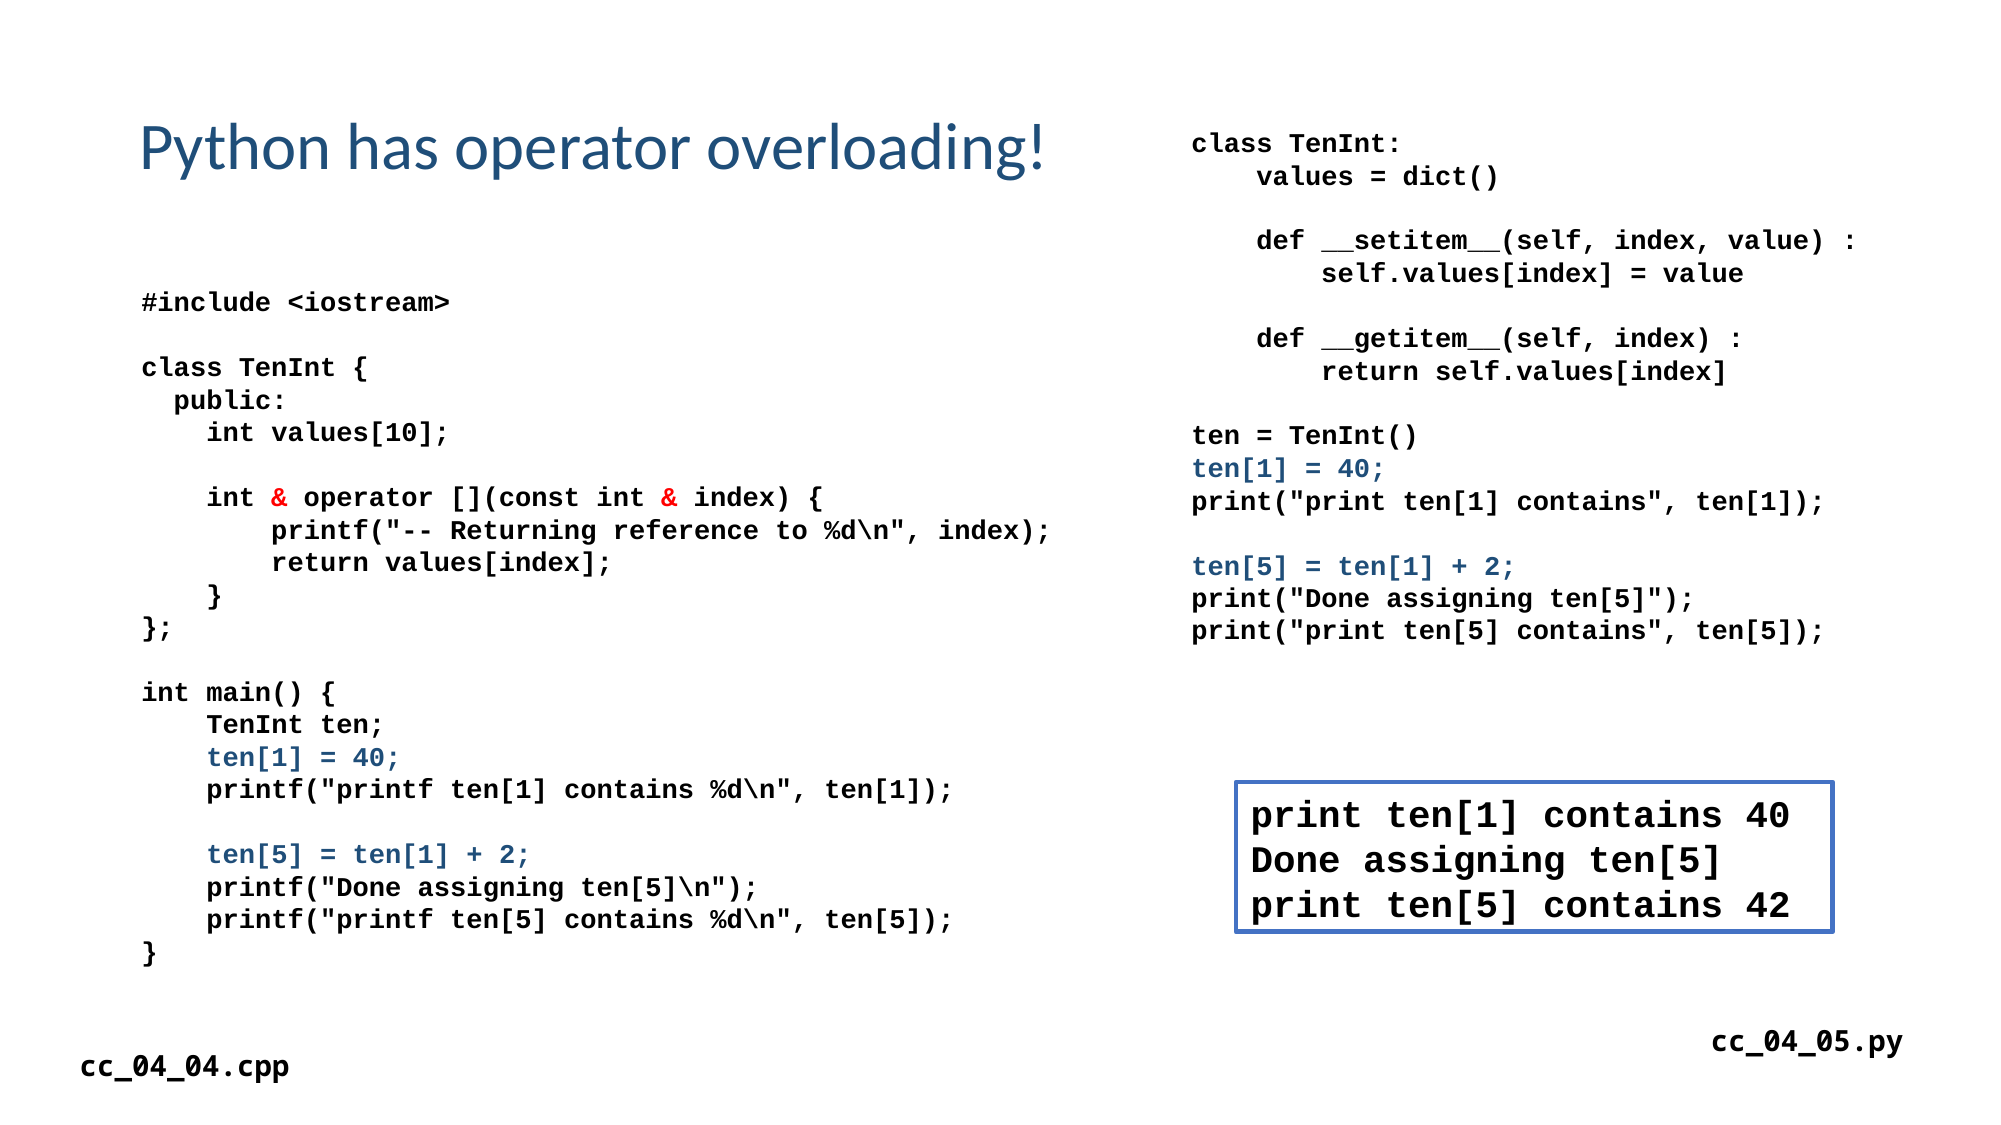

# Python has operator overloading!
class TenInt:
    values = dict()

    def __setitem__(self, index, value) :
        self.values[index] = value

    def __getitem__(self, index) :
        return self.values[index]

ten = TenInt()
ten[1] = 40;
print("print ten[1] contains", ten[1]);

ten[5] = ten[1] + 2;
print("Done assigning ten[5]");
print("print ten[5] contains", ten[5]);
#include <iostream>

class TenInt {
  public:
    int values[10];

    int & operator [](const int & index) {
        printf("-- Returning reference to %d\n", index);
        return values[index];
    }
};

int main() {
    TenInt ten;
    ten[1] = 40;
    printf("printf ten[1] contains %d\n", ten[1]);

    ten[5] = ten[1] + 2;
    printf("Done assigning ten[5]\n");
    printf("printf ten[5] contains %d\n", ten[5]);
}
print ten[1] contains 40
Done assigning ten[5]
print ten[5] contains 42
cc_04_05.py
cc_04_04.cpp